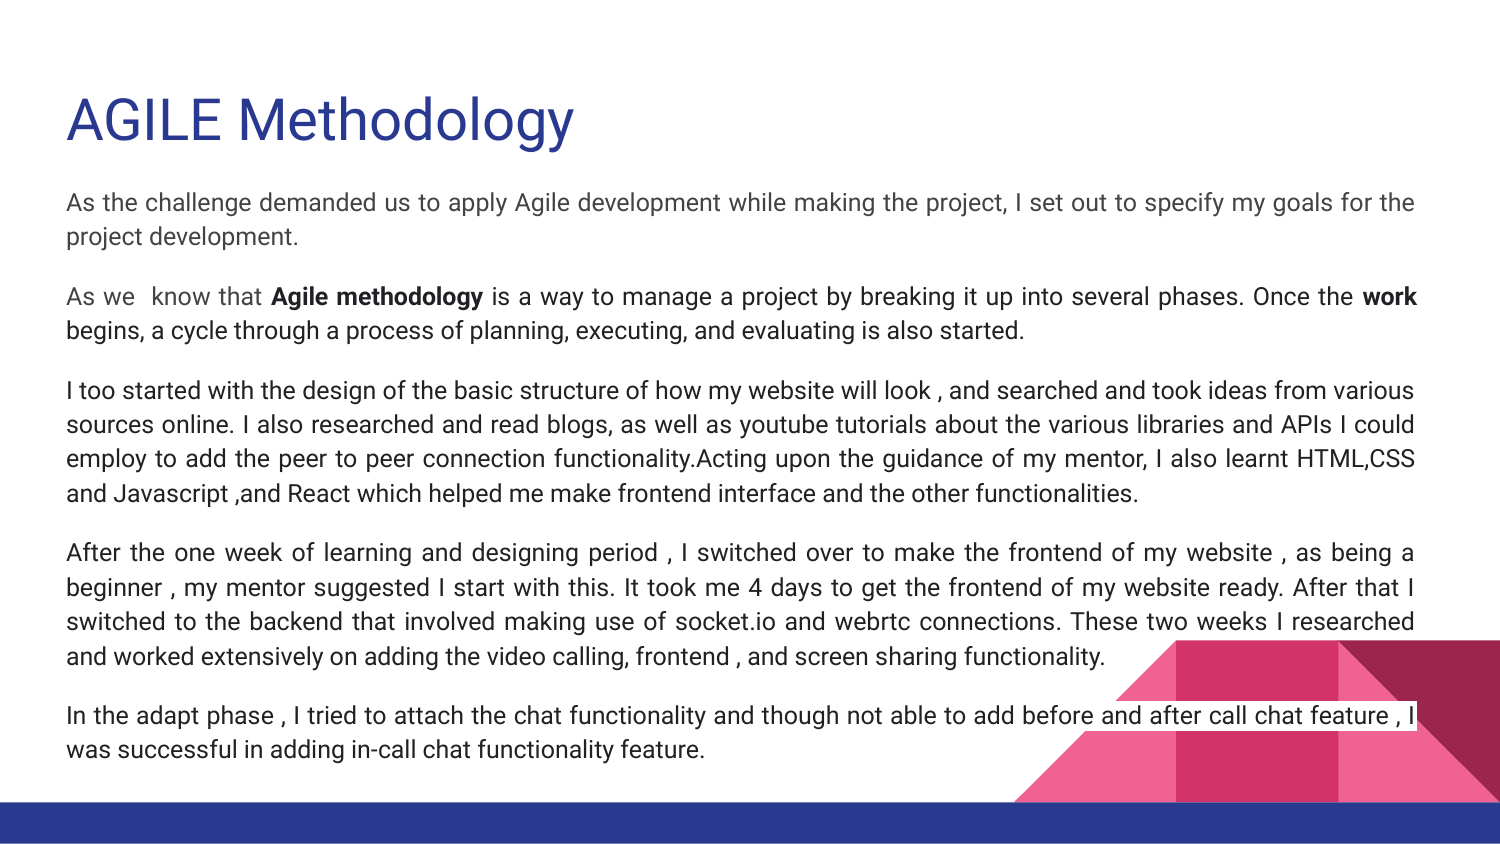

# AGILE Methodology
As the challenge demanded us to apply Agile development while making the project, I set out to specify my goals for the project development.
As we  know that Agile methodology is a way to manage a project by breaking it up into several phases. Once the work begins, a cycle through a process of planning, executing, and evaluating is also started.
I too started with the design of the basic structure of how my website will look , and searched and took ideas from various sources online. I also researched and read blogs, as well as youtube tutorials about the various libraries and APIs I could employ to add the peer to peer connection functionality.Acting upon the guidance of my mentor, I also learnt HTML,CSS and Javascript ,and React which helped me make frontend interface and the other functionalities.
After the one week of learning and designing period , I switched over to make the frontend of my website , as being a beginner , my mentor suggested I start with this. It took me 4 days to get the frontend of my website ready. After that I switched to the backend that involved making use of socket.io and webrtc connections. These two weeks I researched and worked extensively on adding the video calling, frontend , and screen sharing functionality.
In the adapt phase , I tried to attach the chat functionality and though not able to add before and after call chat feature , I was successful in adding in-call chat functionality feature.